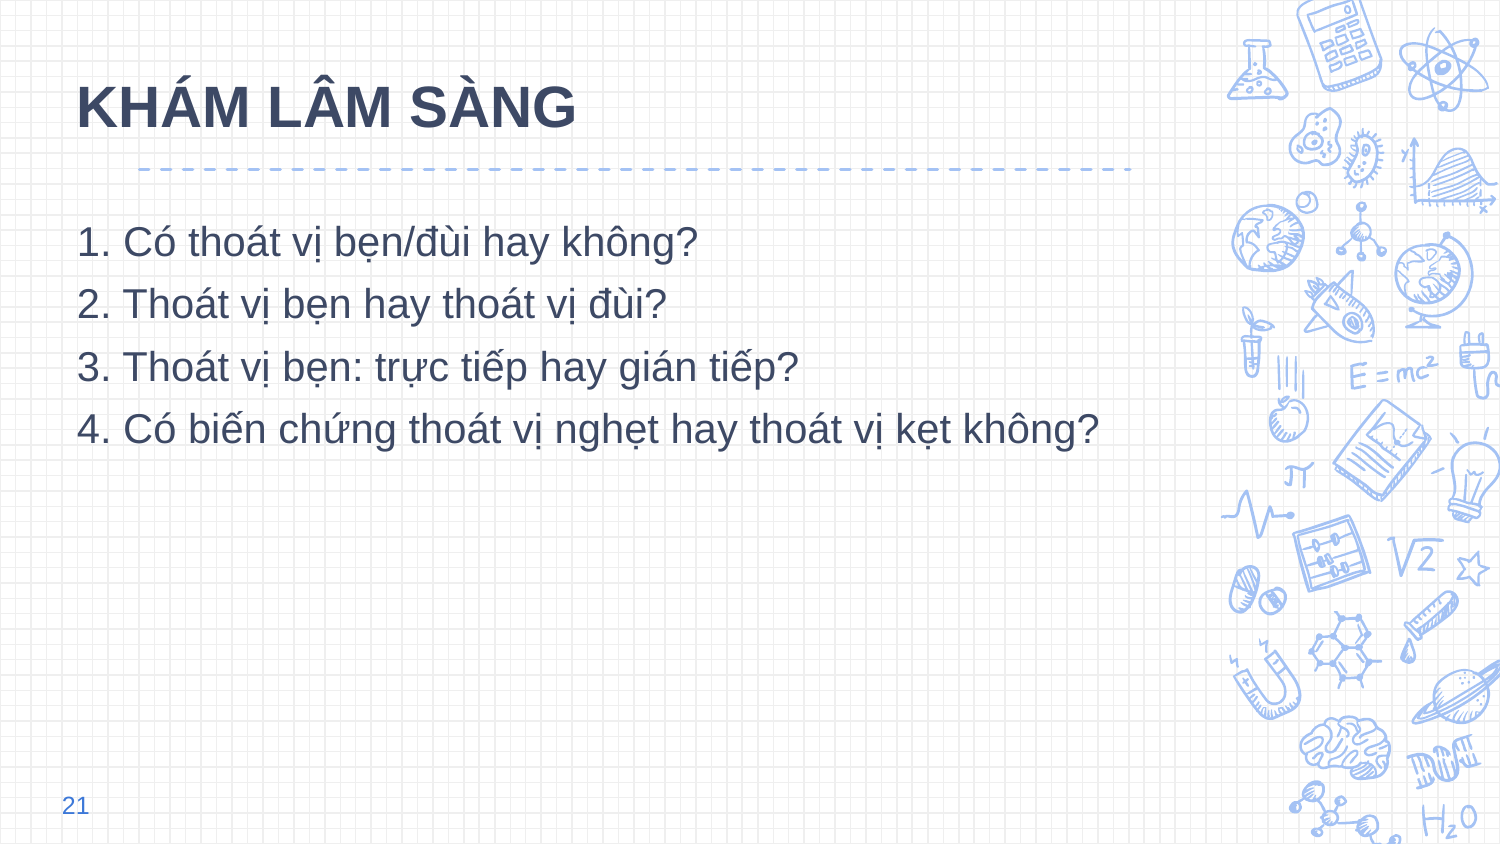

KHÁM LÂM SÀNG

1. Có thoát vị bẹn/đùi hay không?
2. Thoát vị bẹn hay thoát vị đùi?
3. Thoát vị bẹn: trực tiếp hay gián tiếp?
4. Có biến chứng thoát vị nghẹt hay thoát vị kẹt không?
21